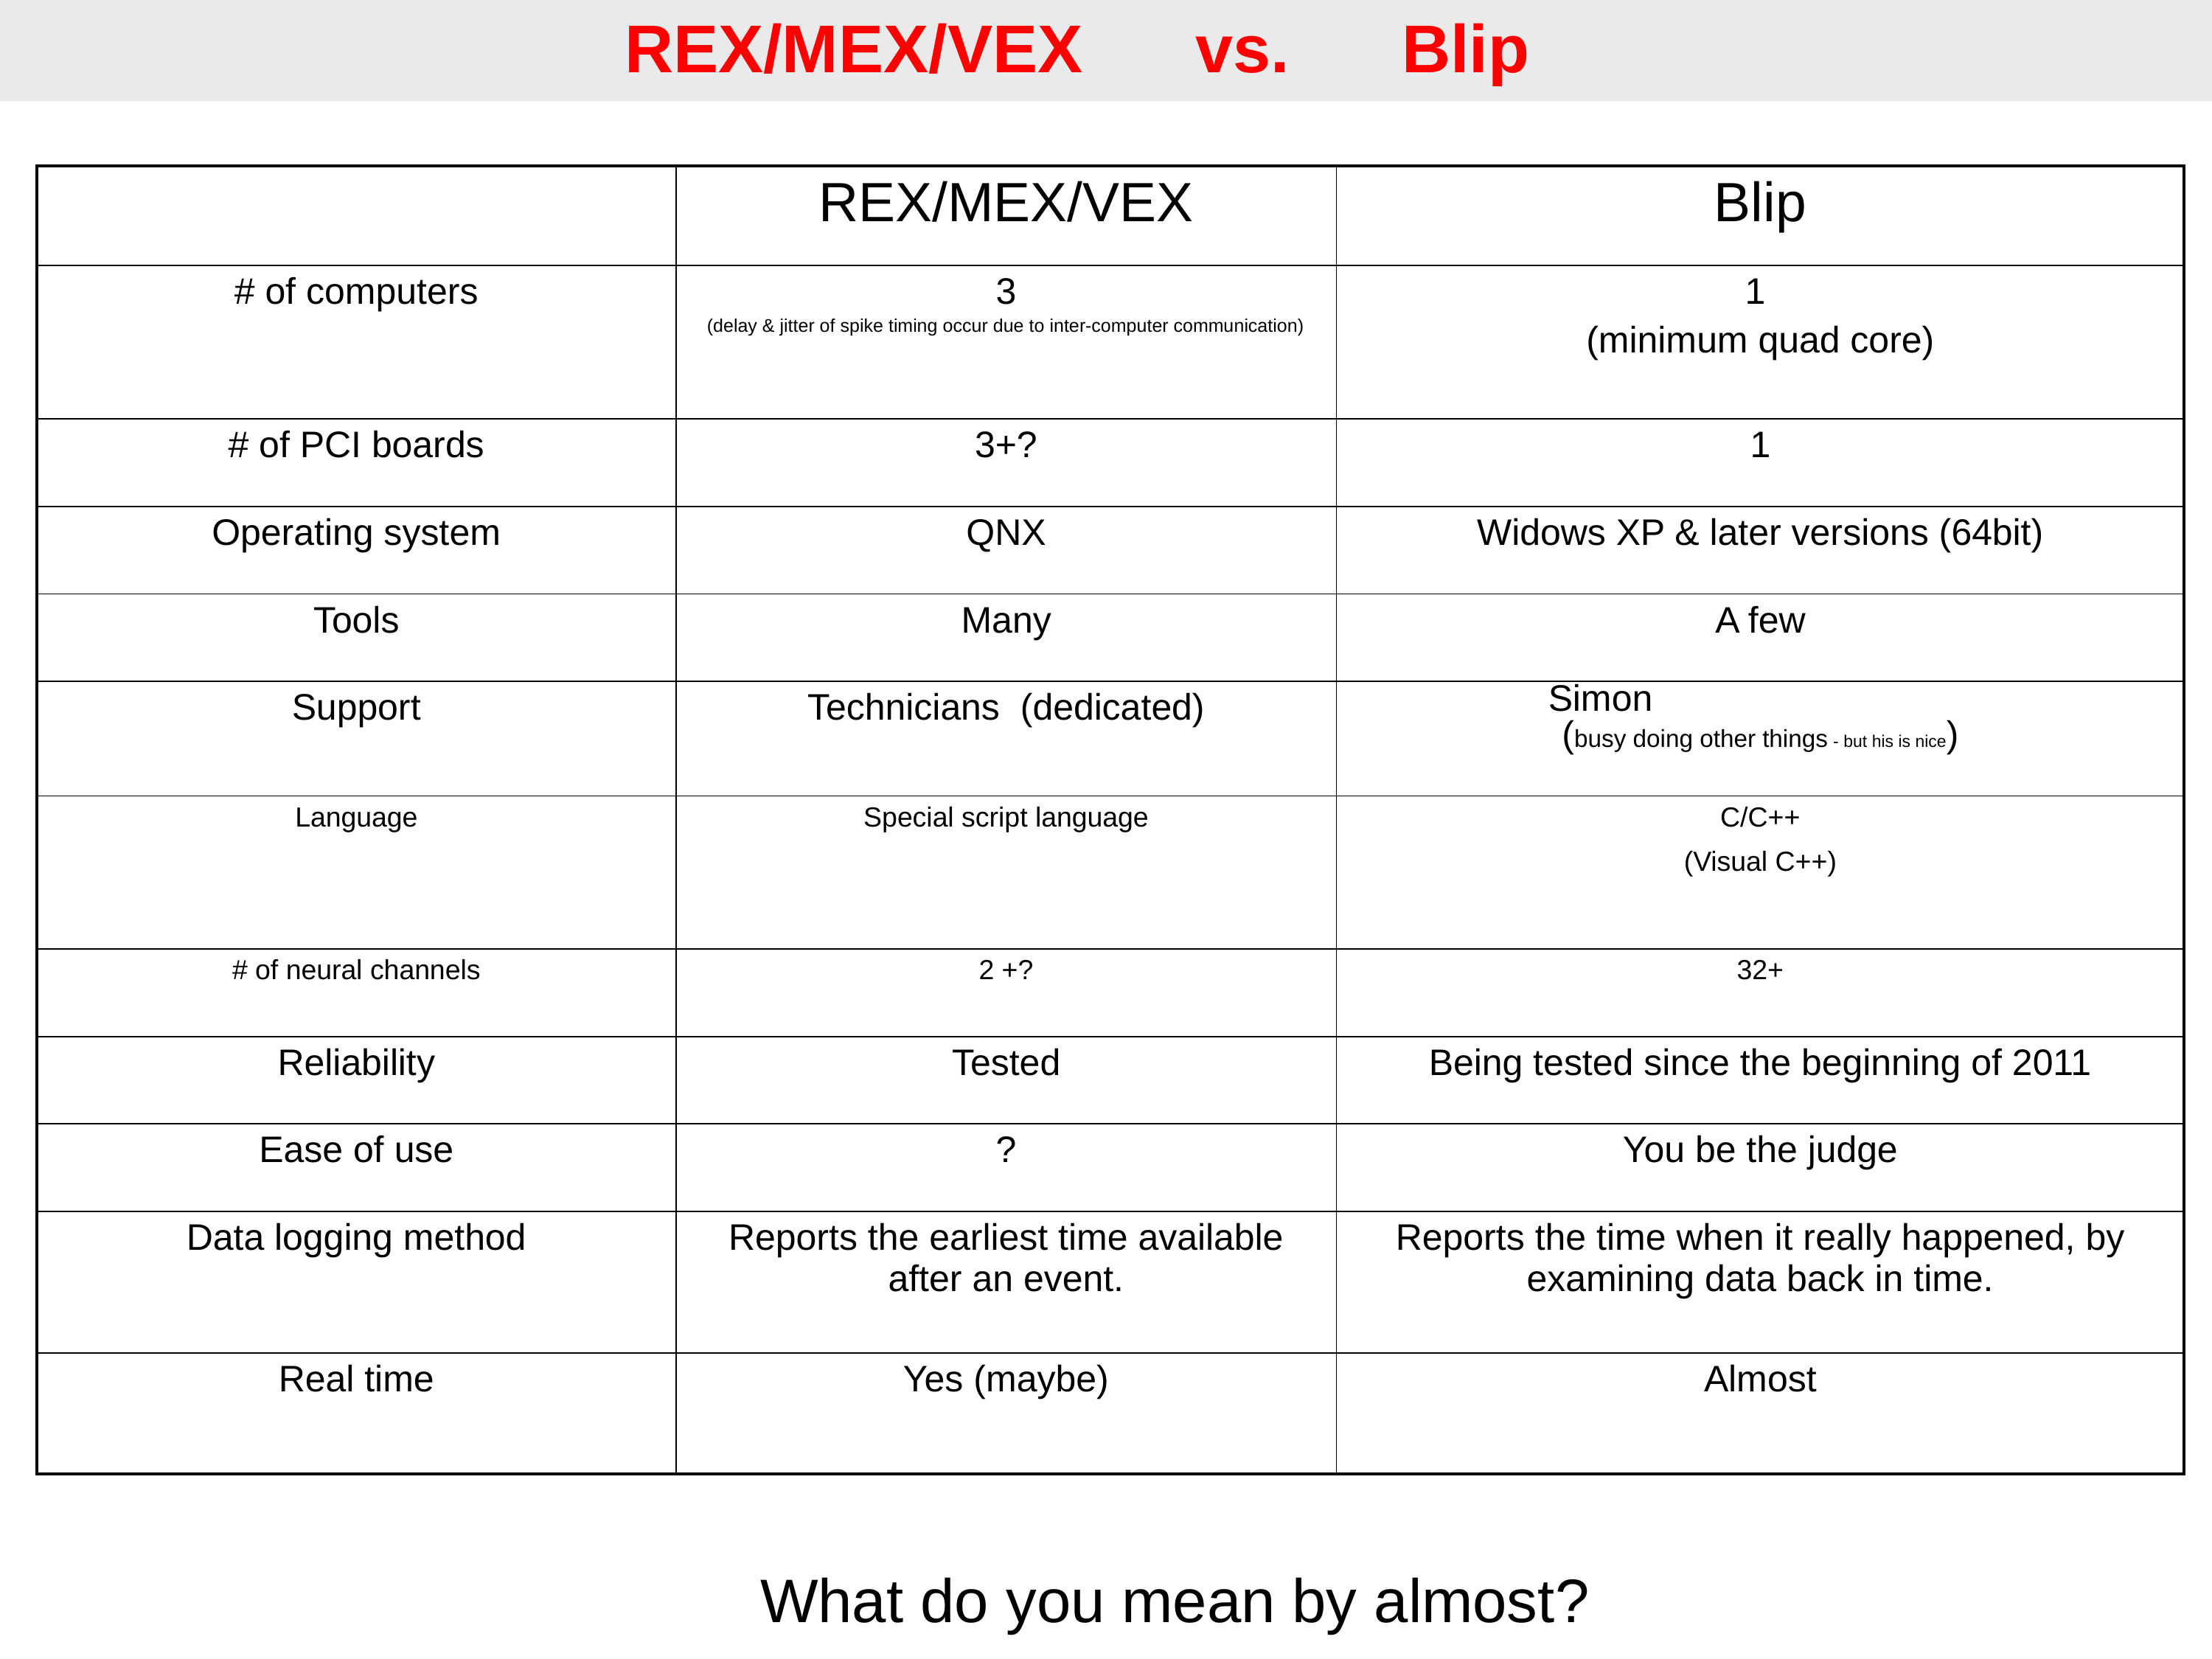

REX/MEX/VEX      vs.      Blip
|  | REX/MEX/VEX | Blip |
| --- | --- | --- |
| # of computers | 3 (delay & jitter of spike timing occur due to inter-computer communication) | 1 (minimum quad core) |
| # of PCI boards | 3+? | 1 |
| Operating system | QNX | Widows XP & later versions (64bit) |
| Tools | Many | A few |
| Support | Technicians (dedicated) | Simon (busy doing other things - but his is nice) |
| Language | Special script language | C/C++ (Visual C++) |
| # of neural channels | 2 +? | 32+ |
| Reliability | Tested | Being tested since the beginning of 2011 |
| Ease of use | ? | You be the judge |
| Data logging method | Reports the earliest time available after an event. | Reports the time when it really happened, by examining data back in time. |
| Real time | Yes (maybe) | Almost |
What do you mean by almost?